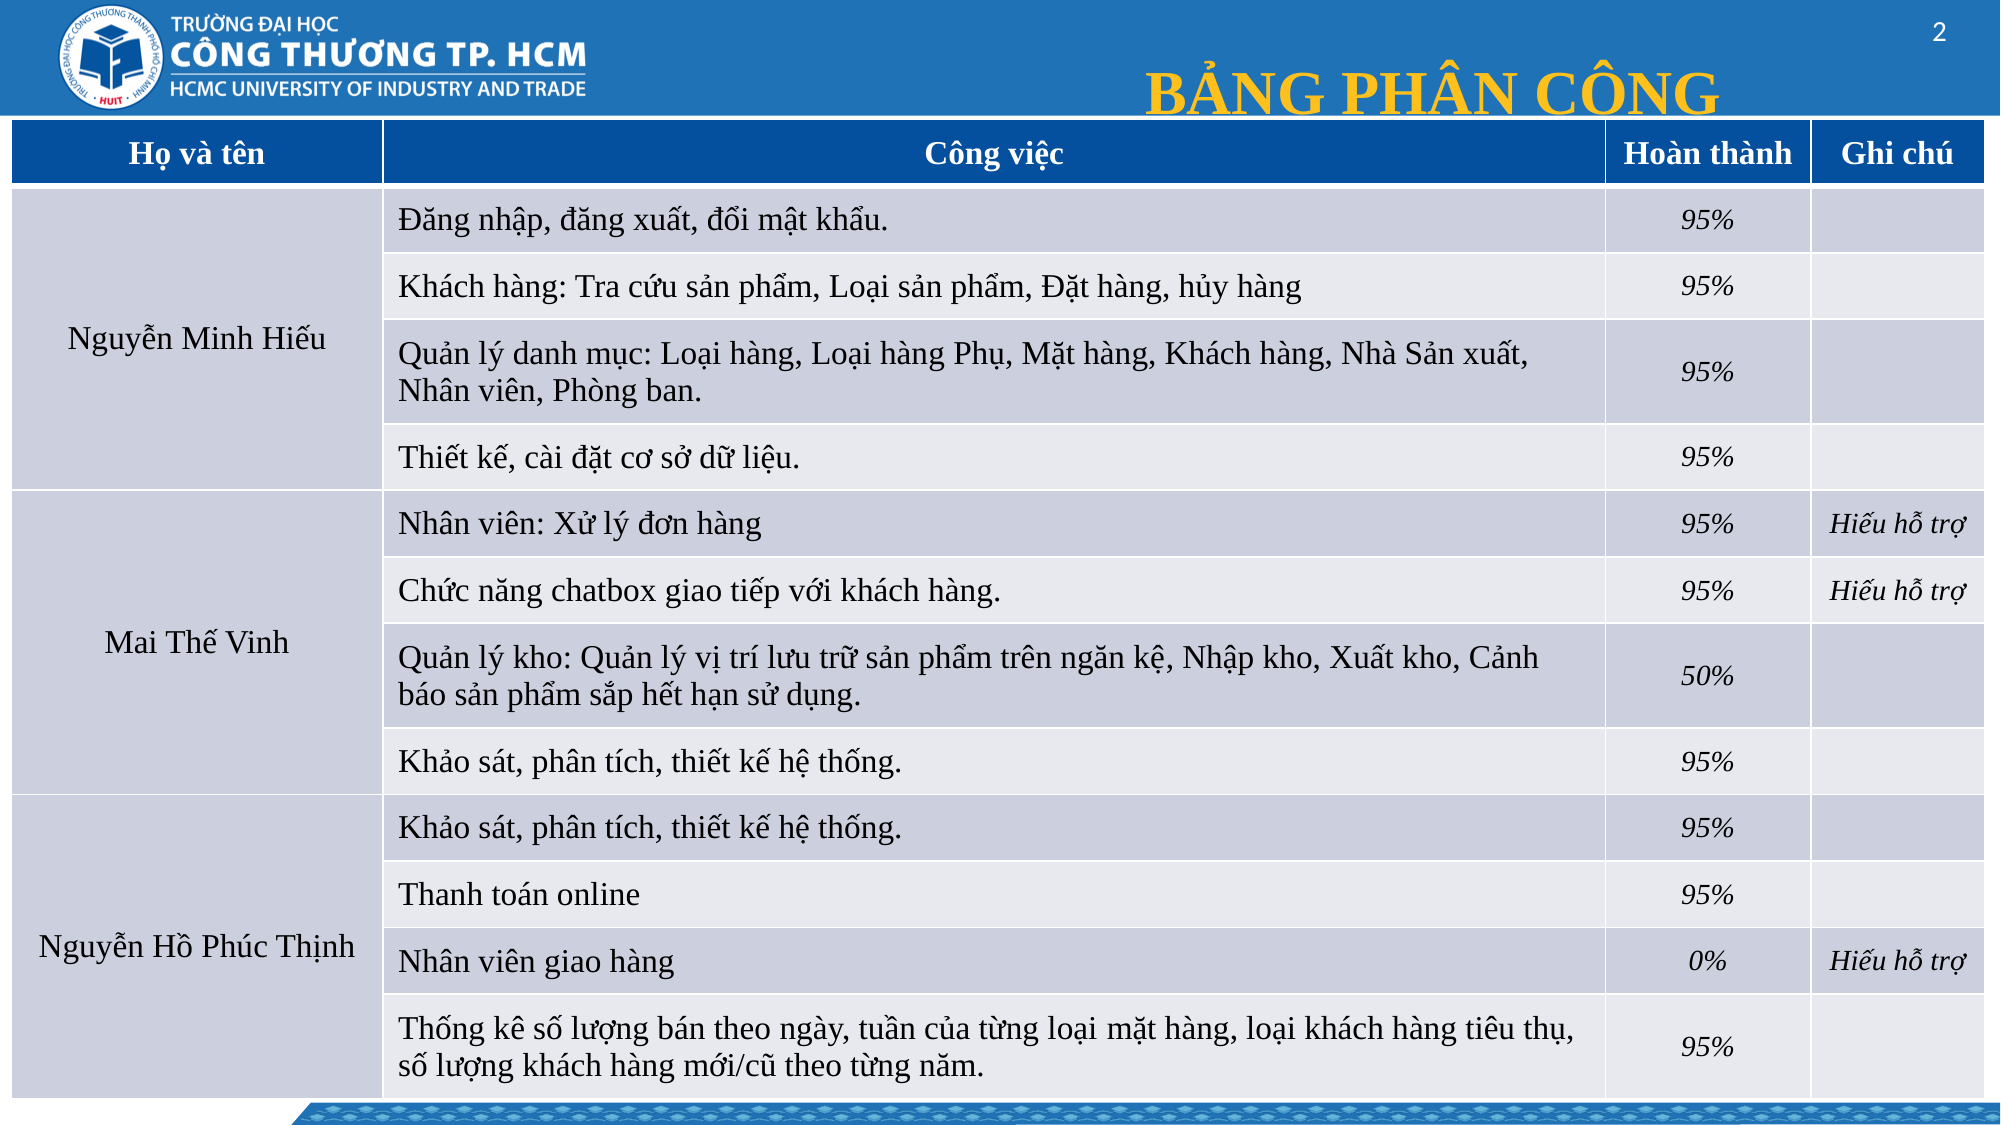

2
# BẢNG PHÂN CÔNG
| Họ và tên | Công việc | Hoàn thành | Ghi chú |
| --- | --- | --- | --- |
| Nguyễn Minh Hiếu | Đăng nhập, đăng xuất, đổi mật khẩu. | 95% |  |
|  | Khách hàng: Tra cứu sản phẩm, Loại sản phẩm, Đặt hàng, hủy hàng | 95% |  |
|  | Quản lý danh mục: Loại hàng, Loại hàng Phụ, Mặt hàng, Khách hàng, Nhà Sản xuất, Nhân viên, Phòng ban. | 95% |  |
|  | Thiết kế, cài đặt cơ sở dữ liệu. | 95% |  |
| Mai Thế Vinh | Nhân viên: Xử lý đơn hàng | 95% | Hiếu hỗ trợ |
|  | Chức năng chatbox giao tiếp với khách hàng. | 95% | Hiếu hỗ trợ |
|  | Quản lý kho: Quản lý vị trí lưu trữ sản phẩm trên ngăn kệ, Nhập kho, Xuất kho, Cảnh báo sản phẩm sắp hết hạn sử dụng. | 50% |  |
|  | Khảo sát, phân tích, thiết kế hệ thống. | 95% |  |
| Nguyễn Hồ Phúc Thịnh | Khảo sát, phân tích, thiết kế hệ thống. | 95% |  |
|  | Thanh toán online | 95% |  |
|  | Nhân viên giao hàng | 0% | Hiếu hỗ trợ |
|  | Thống kê số lượng bán theo ngày, tuần của từng loại mặt hàng, loại khách hàng tiêu thụ, số lượng khách hàng mới/cũ theo từng năm. | 95% |  |